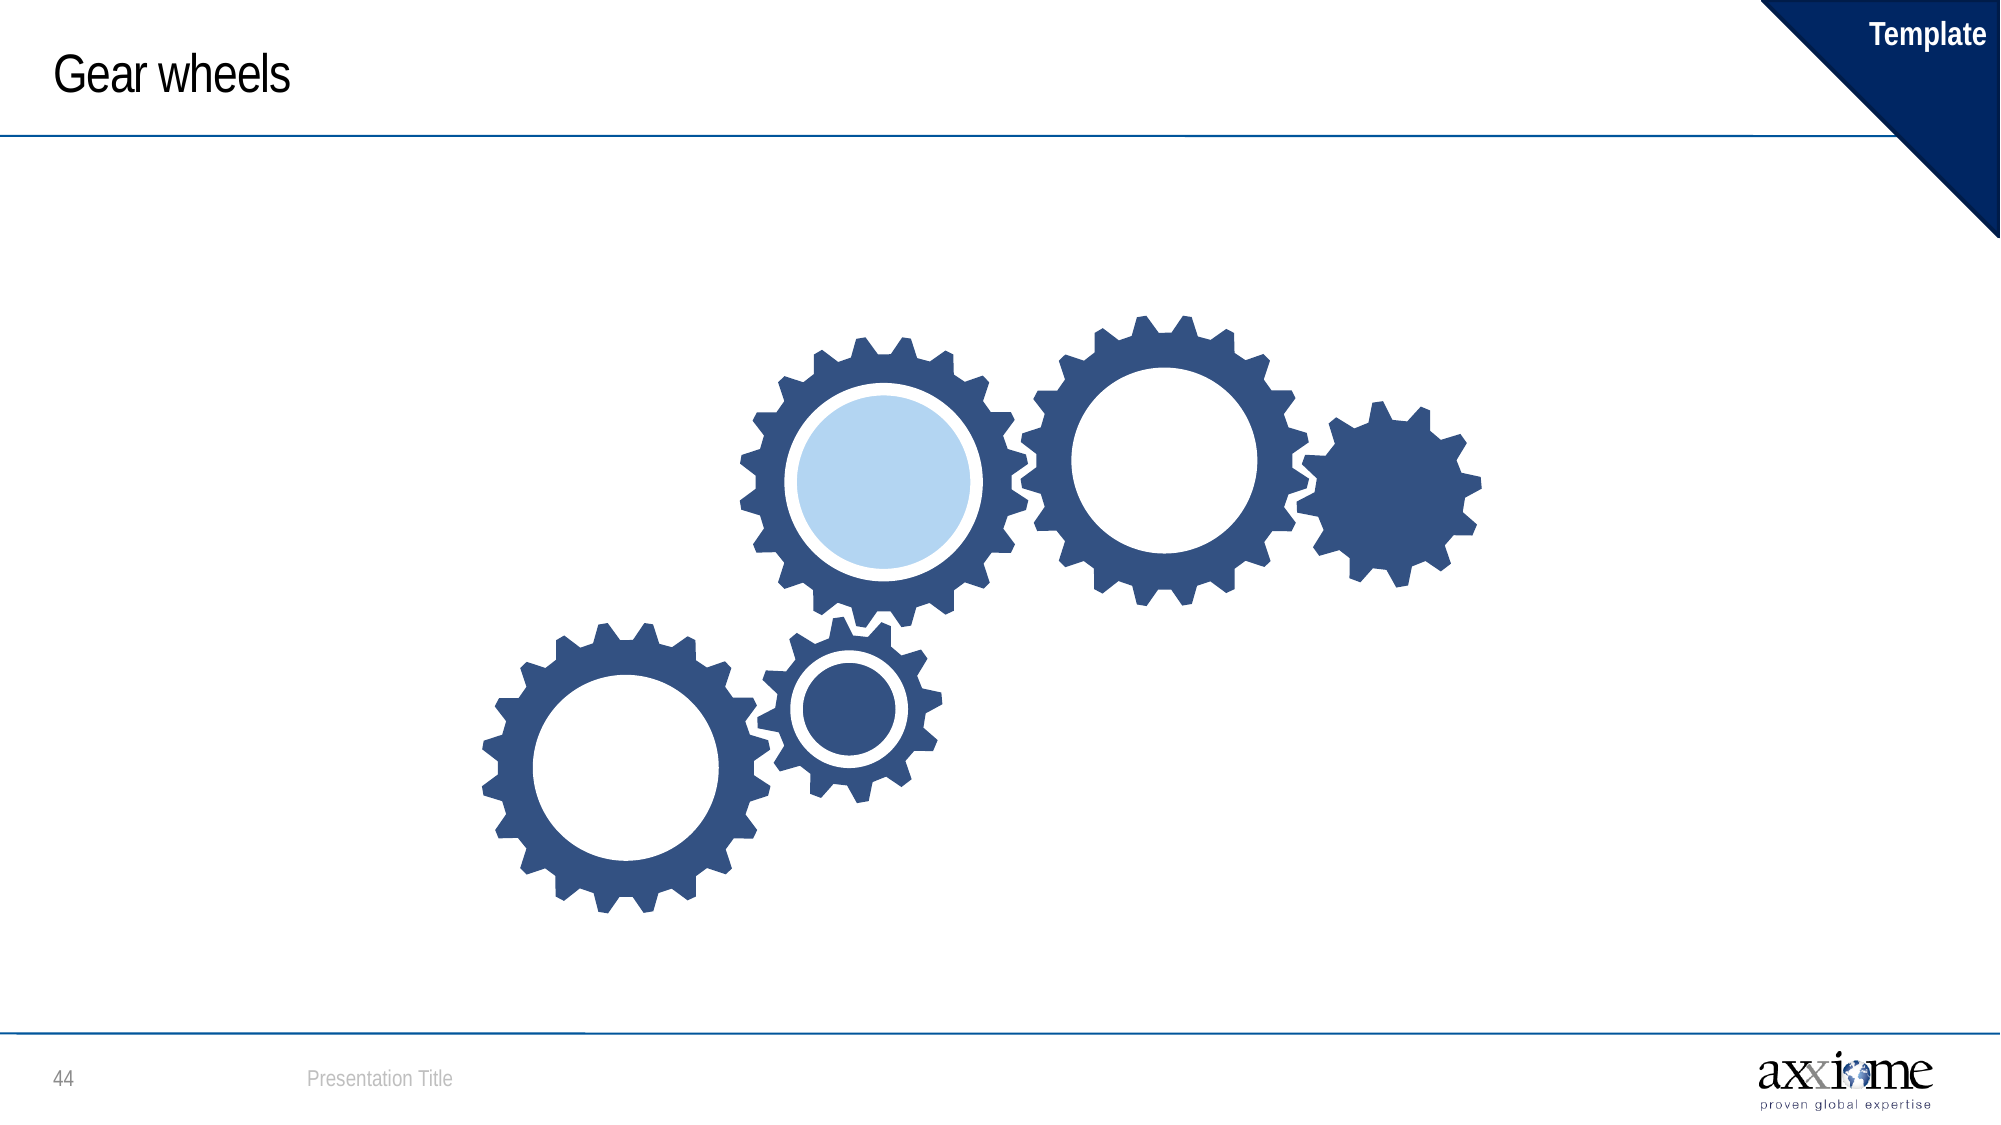

Template
# Gear wheels

Presentation Title
44